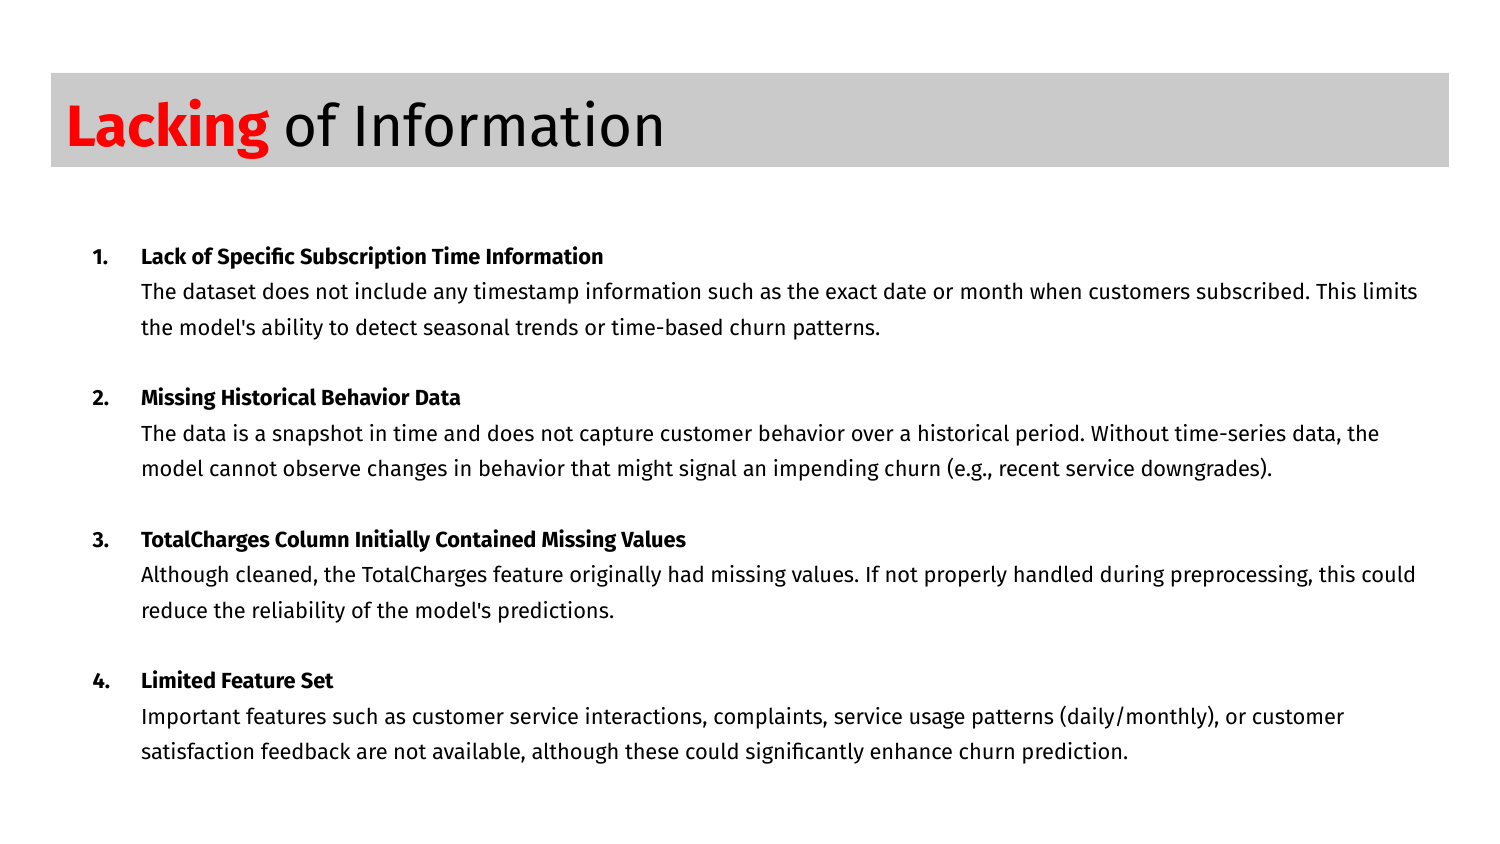

# Lacking of Information
Lack of Specific Subscription Time Information
The dataset does not include any timestamp information such as the exact date or month when customers subscribed. This limits the model's ability to detect seasonal trends or time-based churn patterns.

Missing Historical Behavior Data
The data is a snapshot in time and does not capture customer behavior over a historical period. Without time-series data, the model cannot observe changes in behavior that might signal an impending churn (e.g., recent service downgrades).

TotalCharges Column Initially Contained Missing Values
Although cleaned, the TotalCharges feature originally had missing values. If not properly handled during preprocessing, this could reduce the reliability of the model's predictions.

Limited Feature Set
Important features such as customer service interactions, complaints, service usage patterns (daily/monthly), or customer satisfaction feedback are not available, although these could significantly enhance churn prediction.